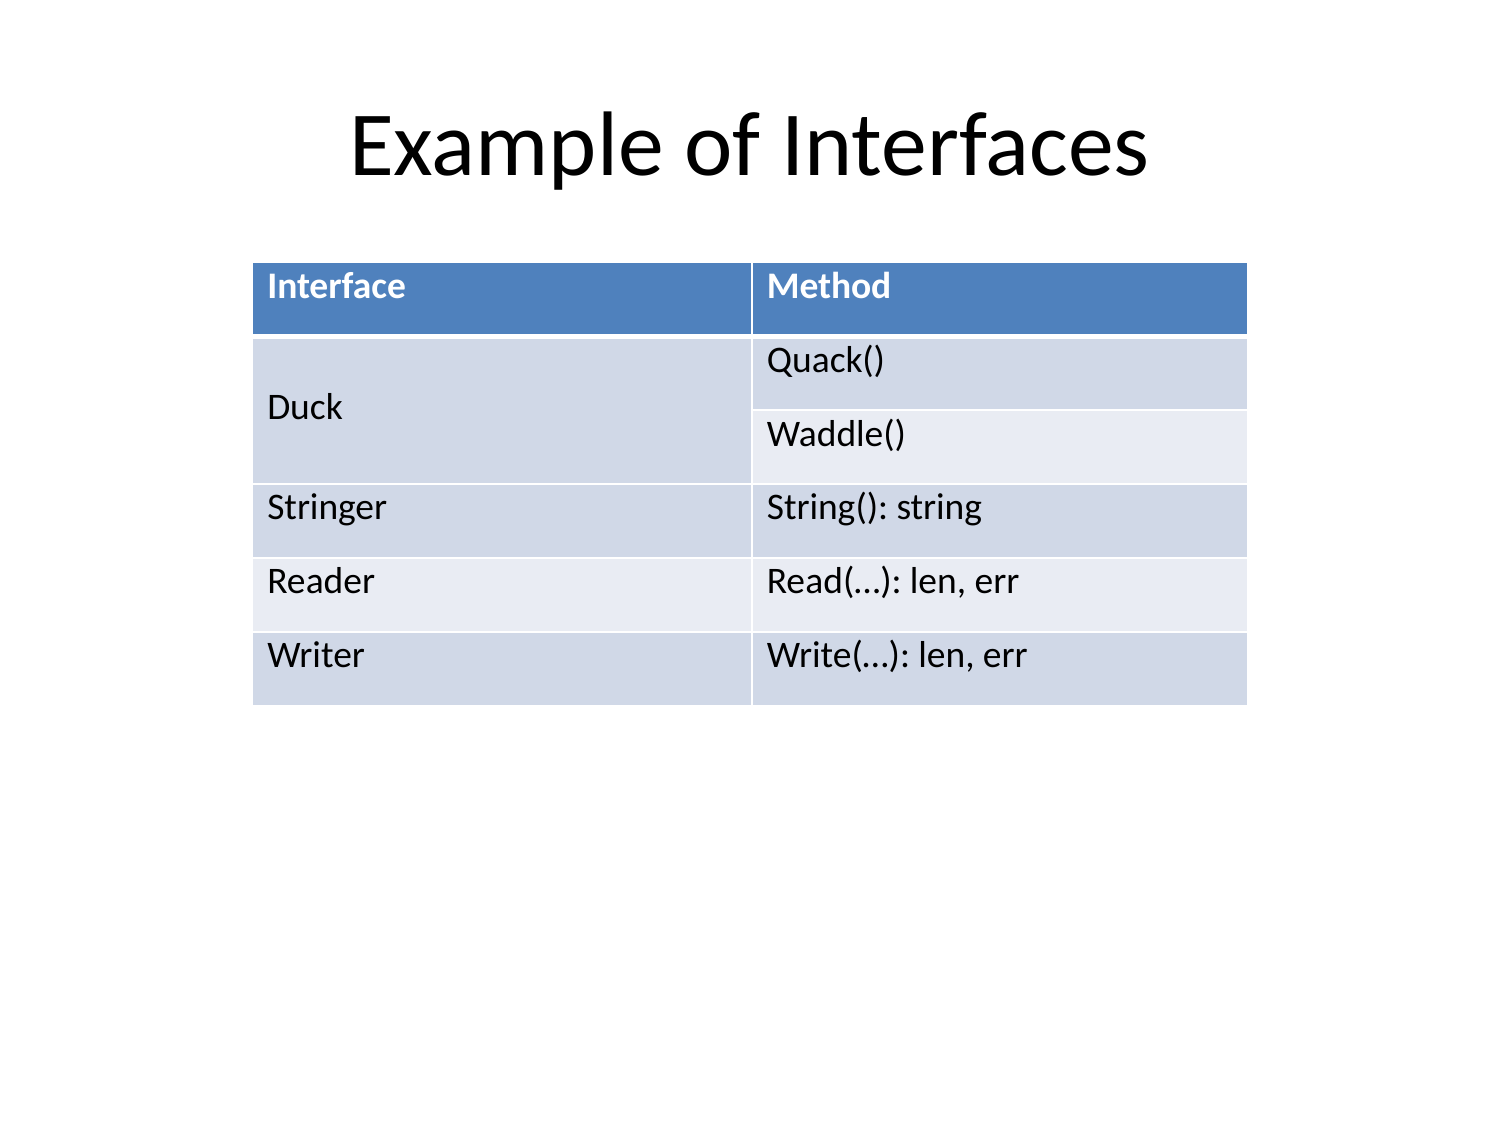

# Example of Interfaces
| Interface | Method |
| --- | --- |
| Duck | Quack() |
|  | Waddle() |
| Stringer | String(): string |
| Reader | Read(…): len, err |
| Writer | Write(…): len, err |